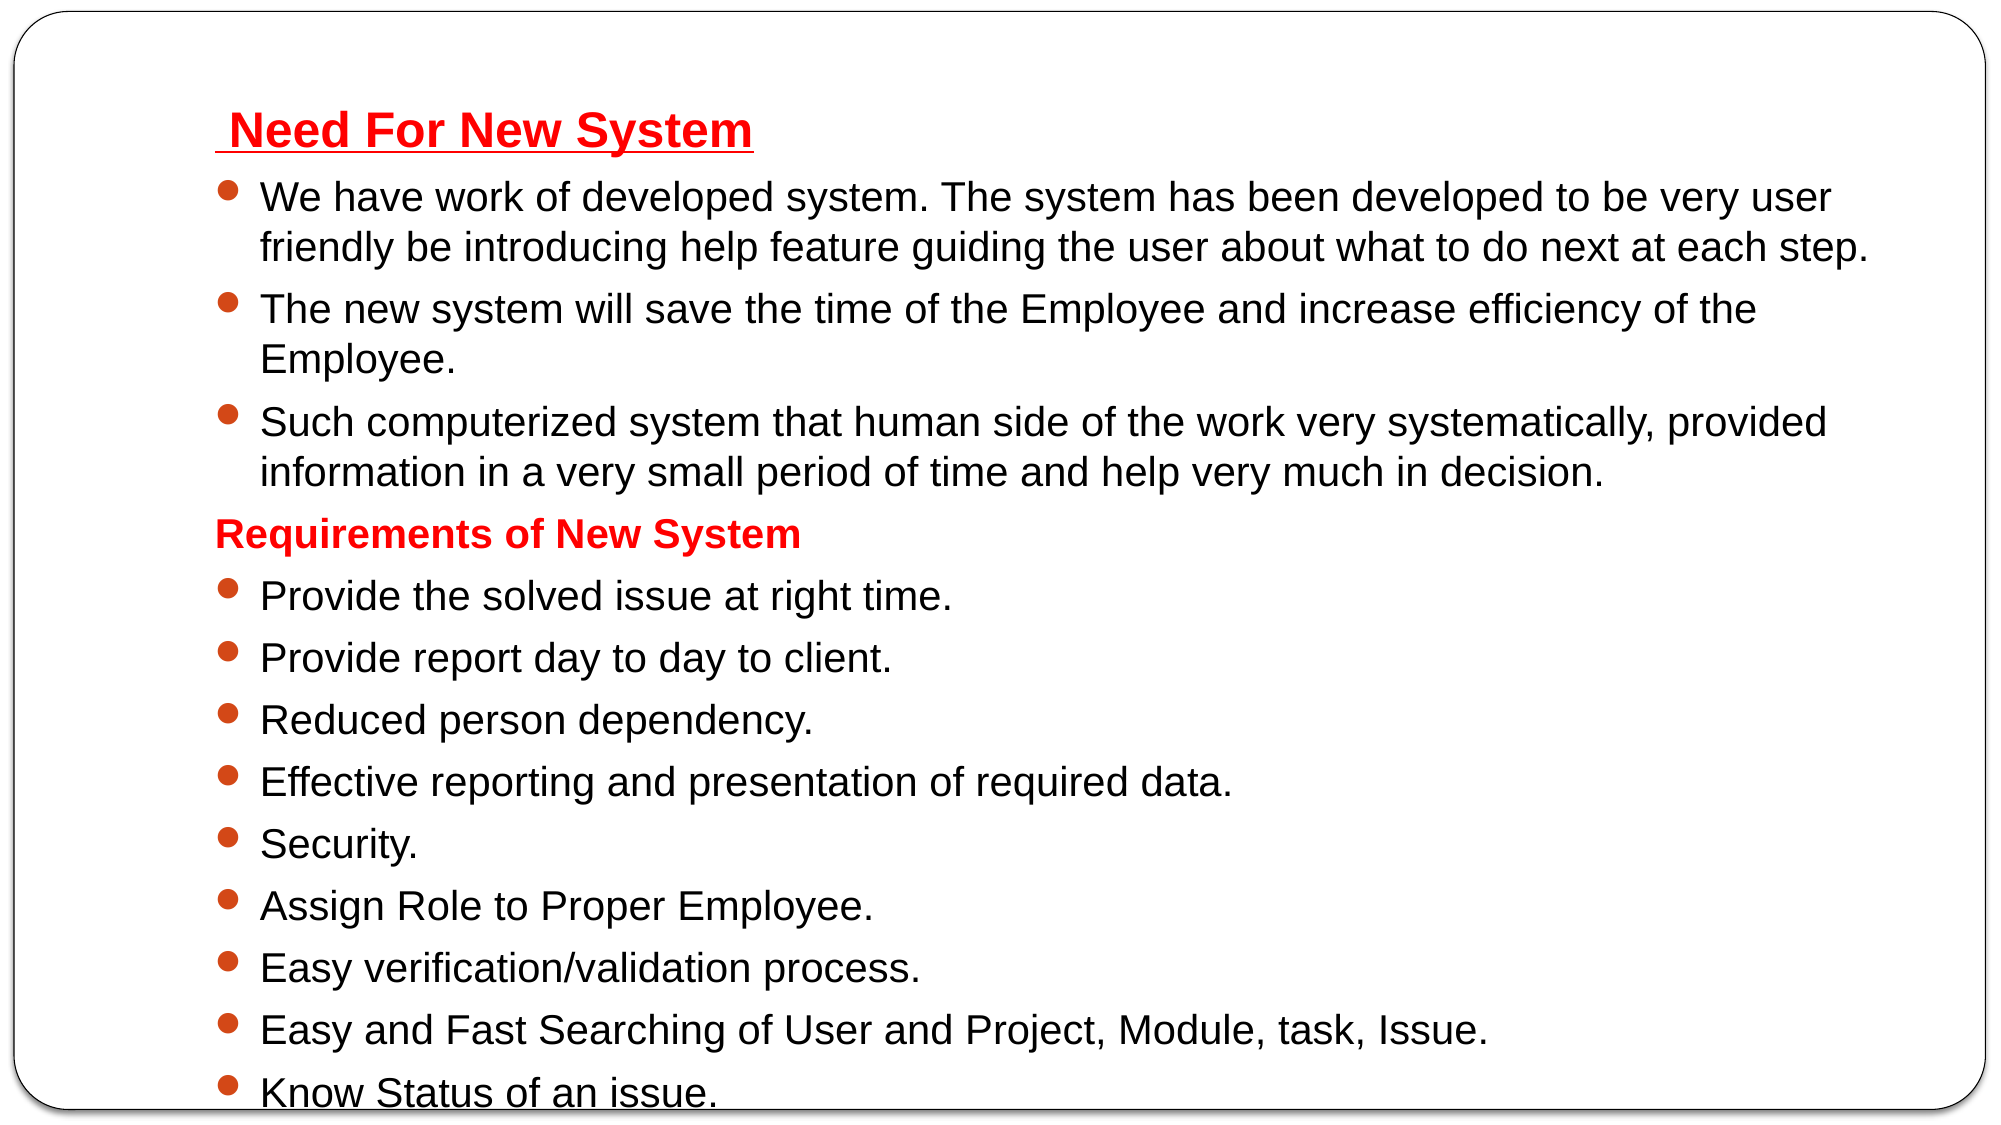

#
 Need For New System
We have work of developed system. The system has been developed to be very user friendly be introducing help feature guiding the user about what to do next at each step.
The new system will save the time of the Employee and increase efficiency of the Employee.
Such computerized system that human side of the work very systematically, provided information in a very small period of time and help very much in decision.
Requirements of New System
Provide the solved issue at right time.
Provide report day to day to client.
Reduced person dependency.
Effective reporting and presentation of required data.
Security.
Assign Role to Proper Employee.
Easy verification/validation process.
Easy and Fast Searching of User and Project, Module, task, Issue.
Know Status of an issue.